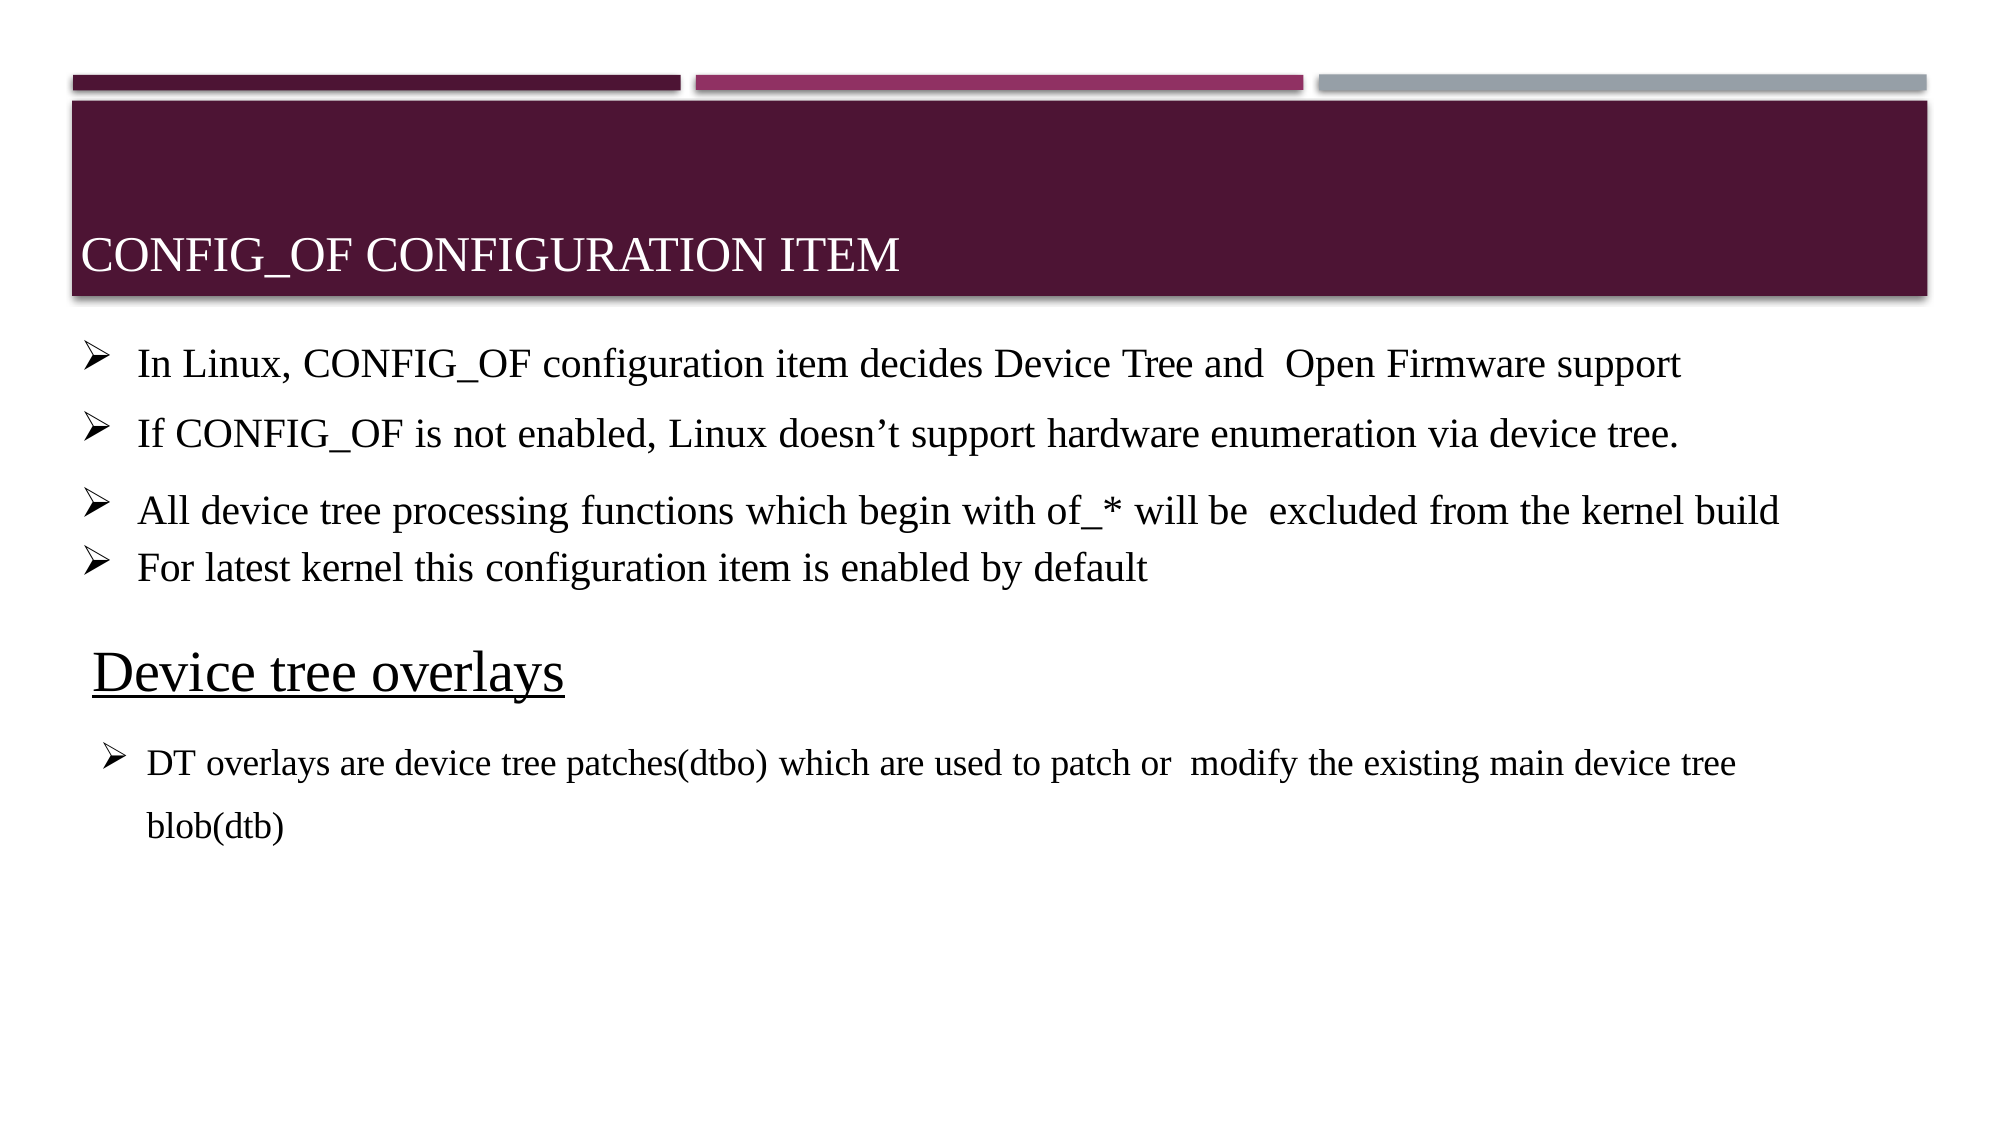

# CONFIG_OF configuration item
In Linux, CONFIG_OF configuration item decides Device Tree and  Open Firmware support
If CONFIG_OF is not enabled, Linux doesn’t support hardware enumeration via device tree.
All device tree processing functions which begin with of_* will be  excluded from the kernel build
For latest kernel this configuration item is enabled by default
Device tree overlays
DT overlays are device tree patches(dtbo) which are used to patch or  modify the existing main device tree blob(dtb)